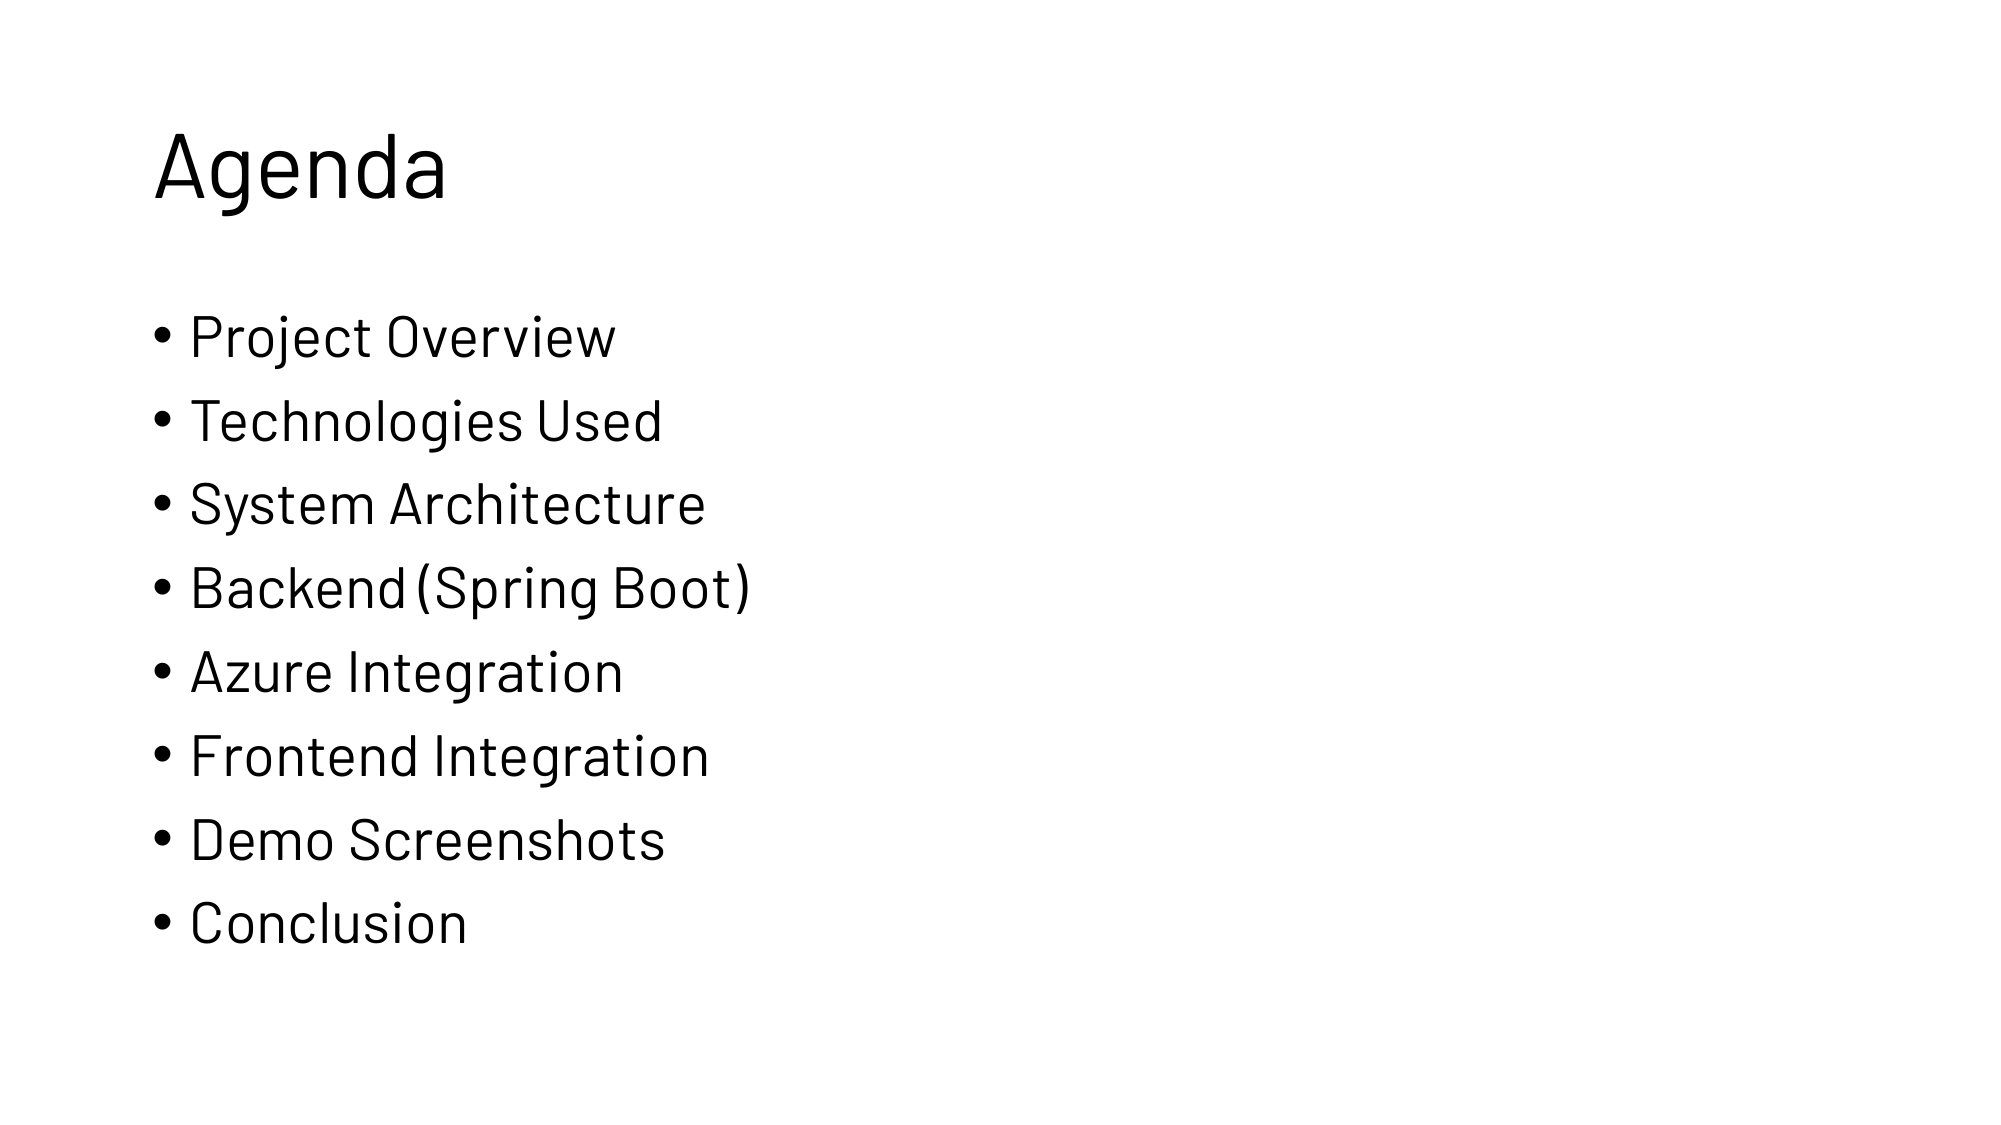

# Agenda
Project Overview
Technologies Used
System Architecture
Backend (Spring Boot)
Azure Integration
Frontend Integration
Demo Screenshots
Conclusion